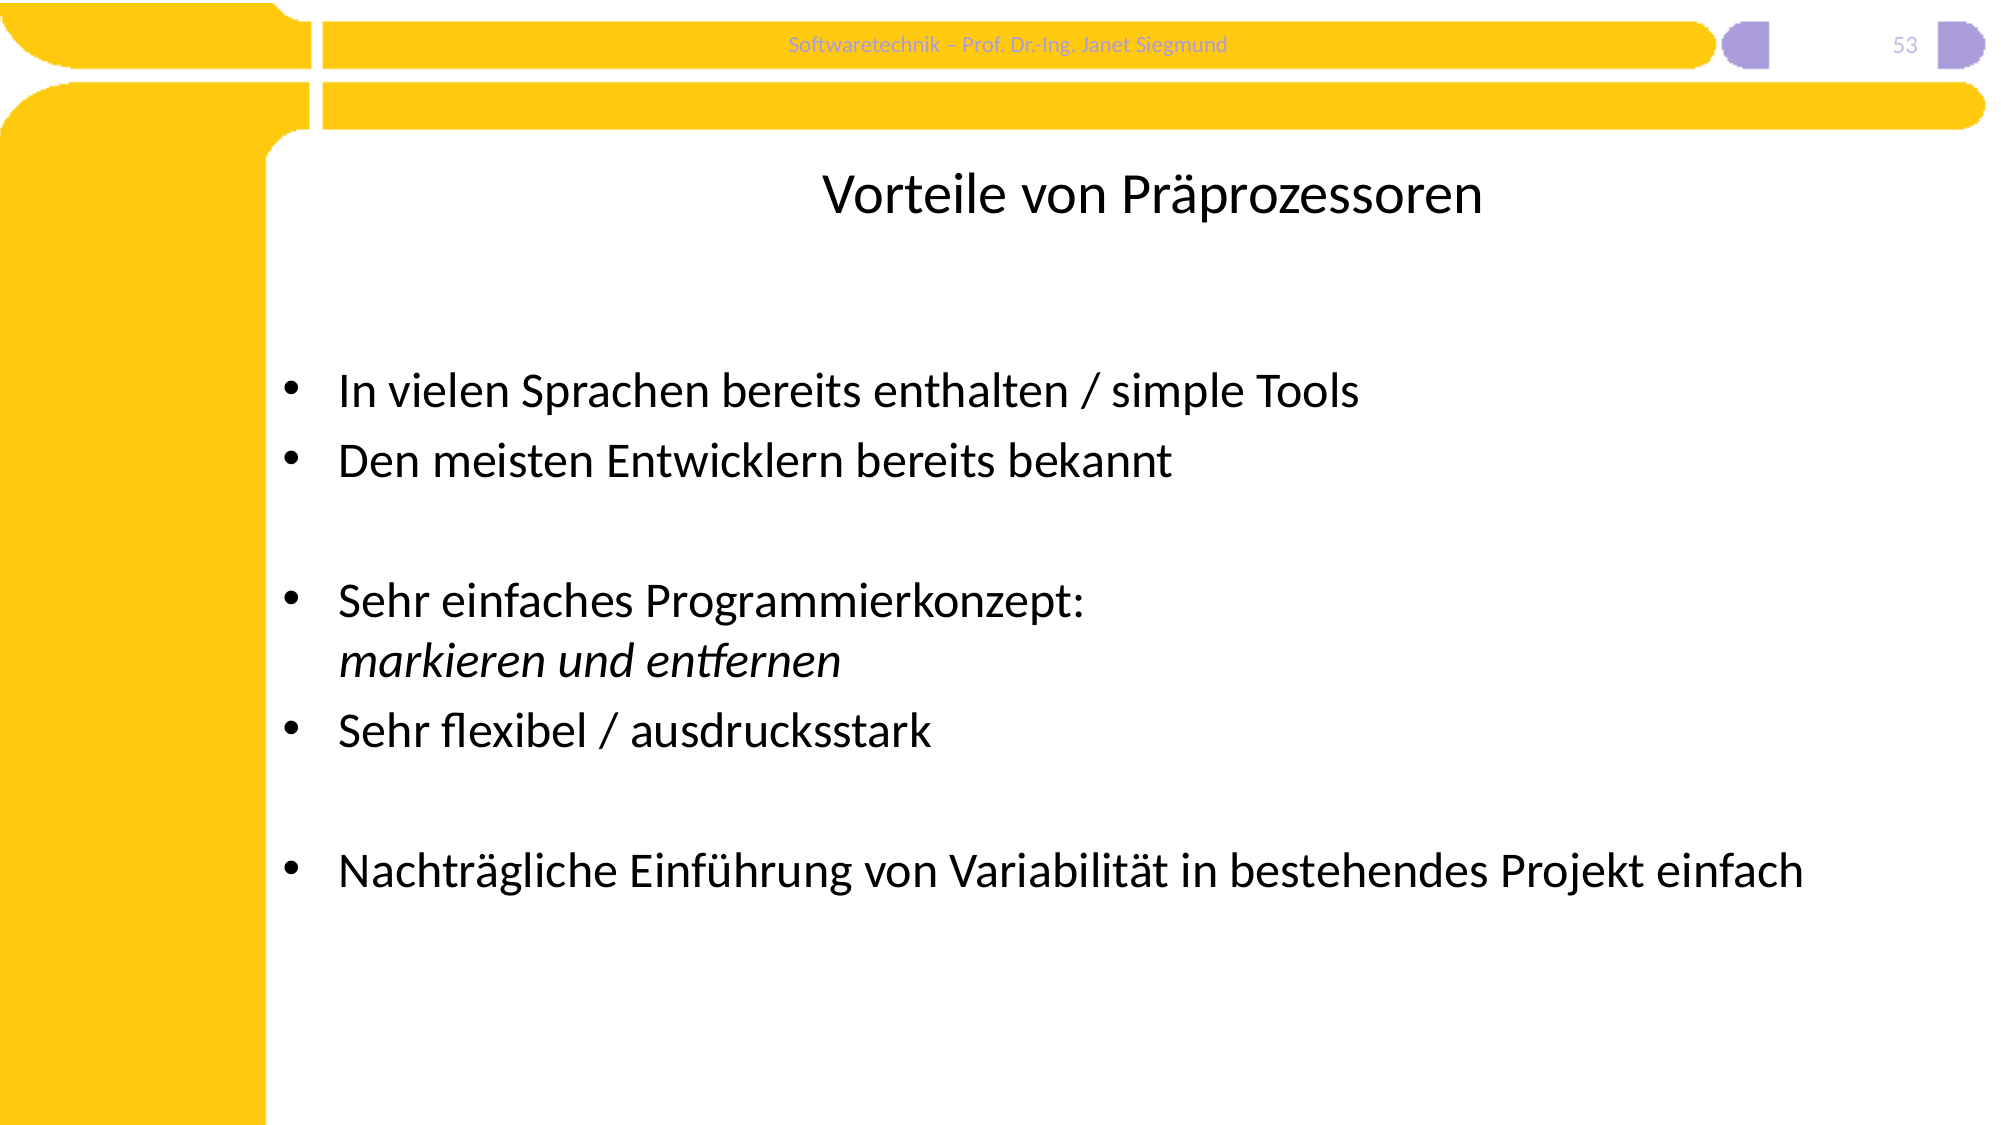

53
# Vorteile von Präprozessoren
In vielen Sprachen bereits enthalten / simple Tools
Den meisten Entwicklern bereits bekannt

Sehr einfaches Programmierkonzept:
markieren und entfernen
Sehr flexibel / ausdrucksstark

Nachträgliche Einführung von Variabilität in bestehendes Projekt einfach